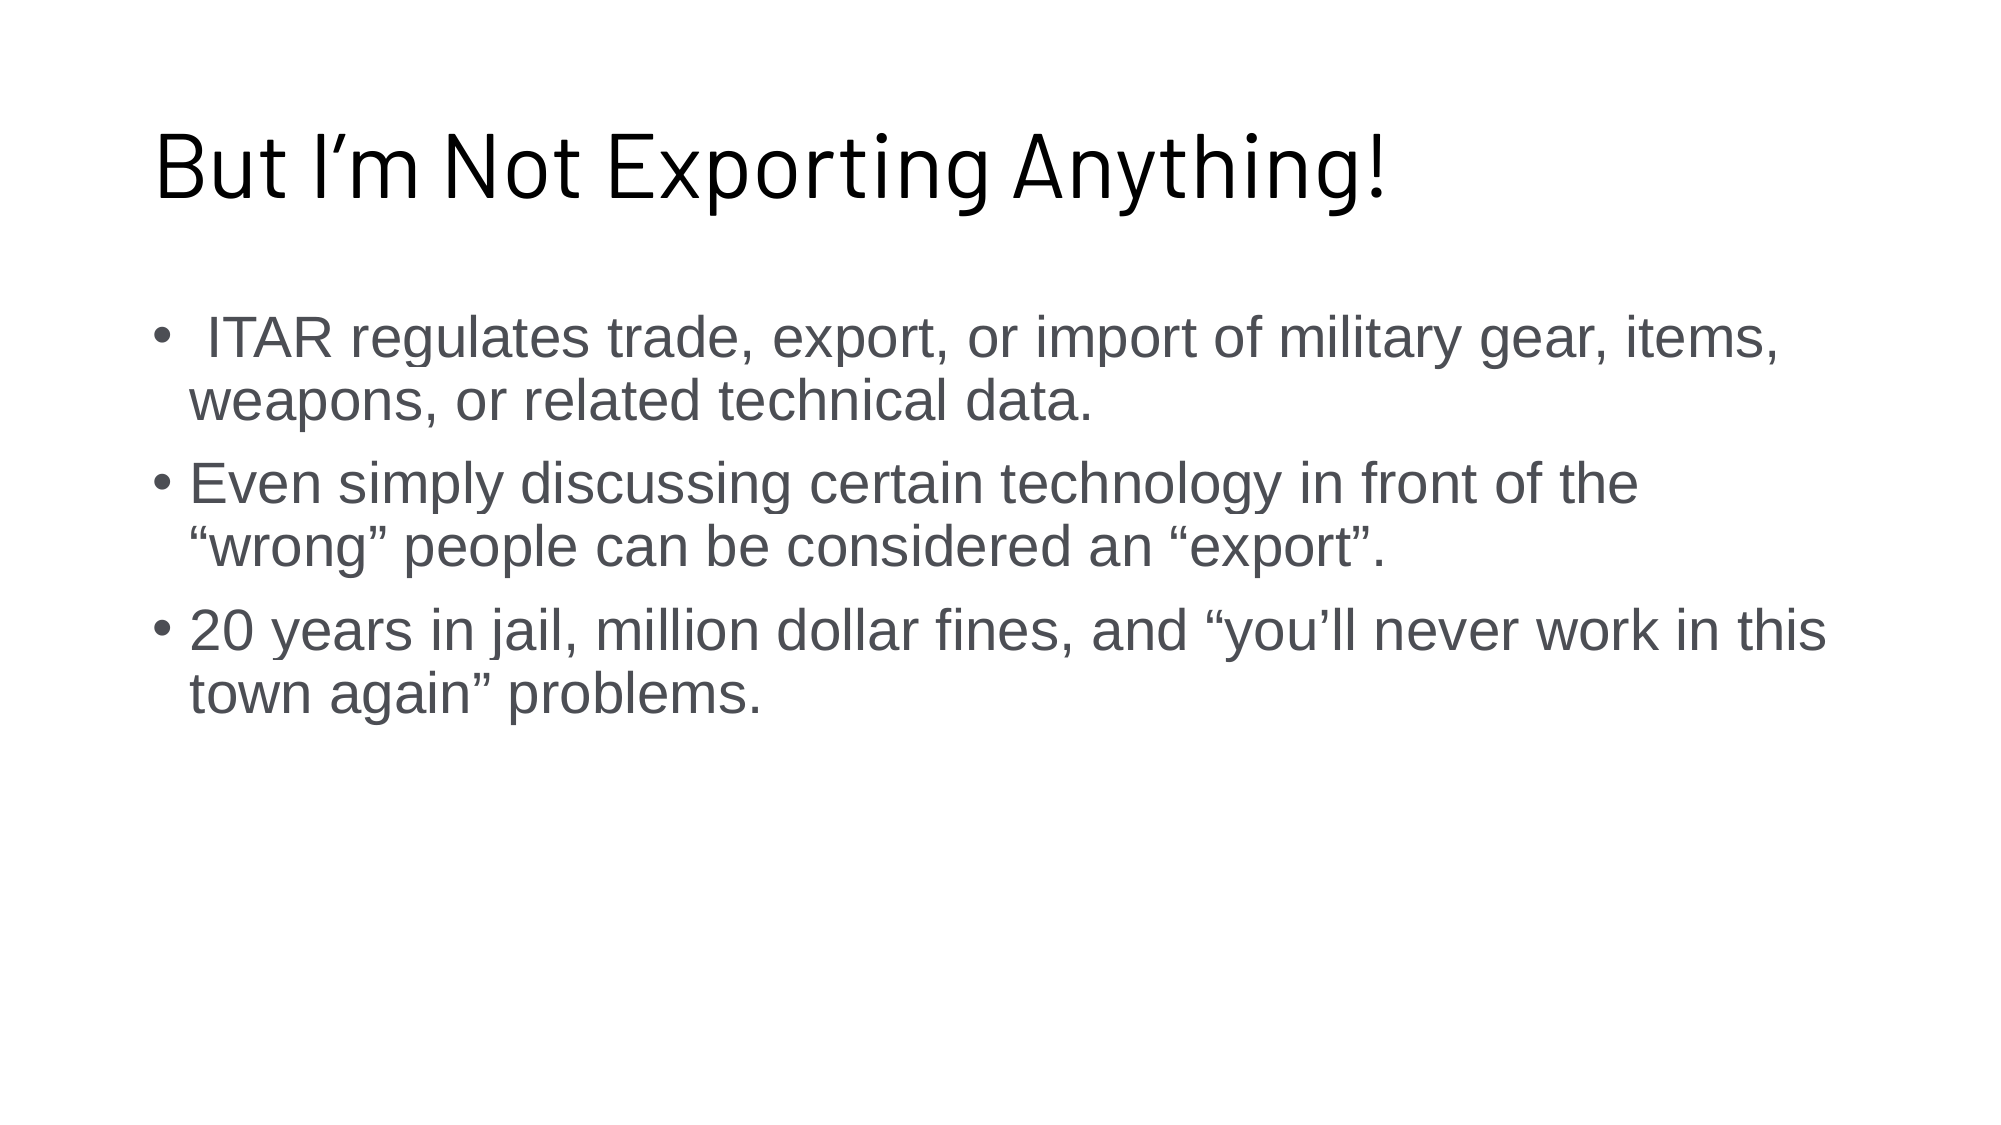

# But I’m Not Exporting Anything!
 ITAR regulates trade, export, or import of military gear, items, weapons, or related technical data.
Even simply discussing certain technology in front of the “wrong” people can be considered an “export”.
20 years in jail, million dollar fines, and “you’ll never work in this town again” problems.